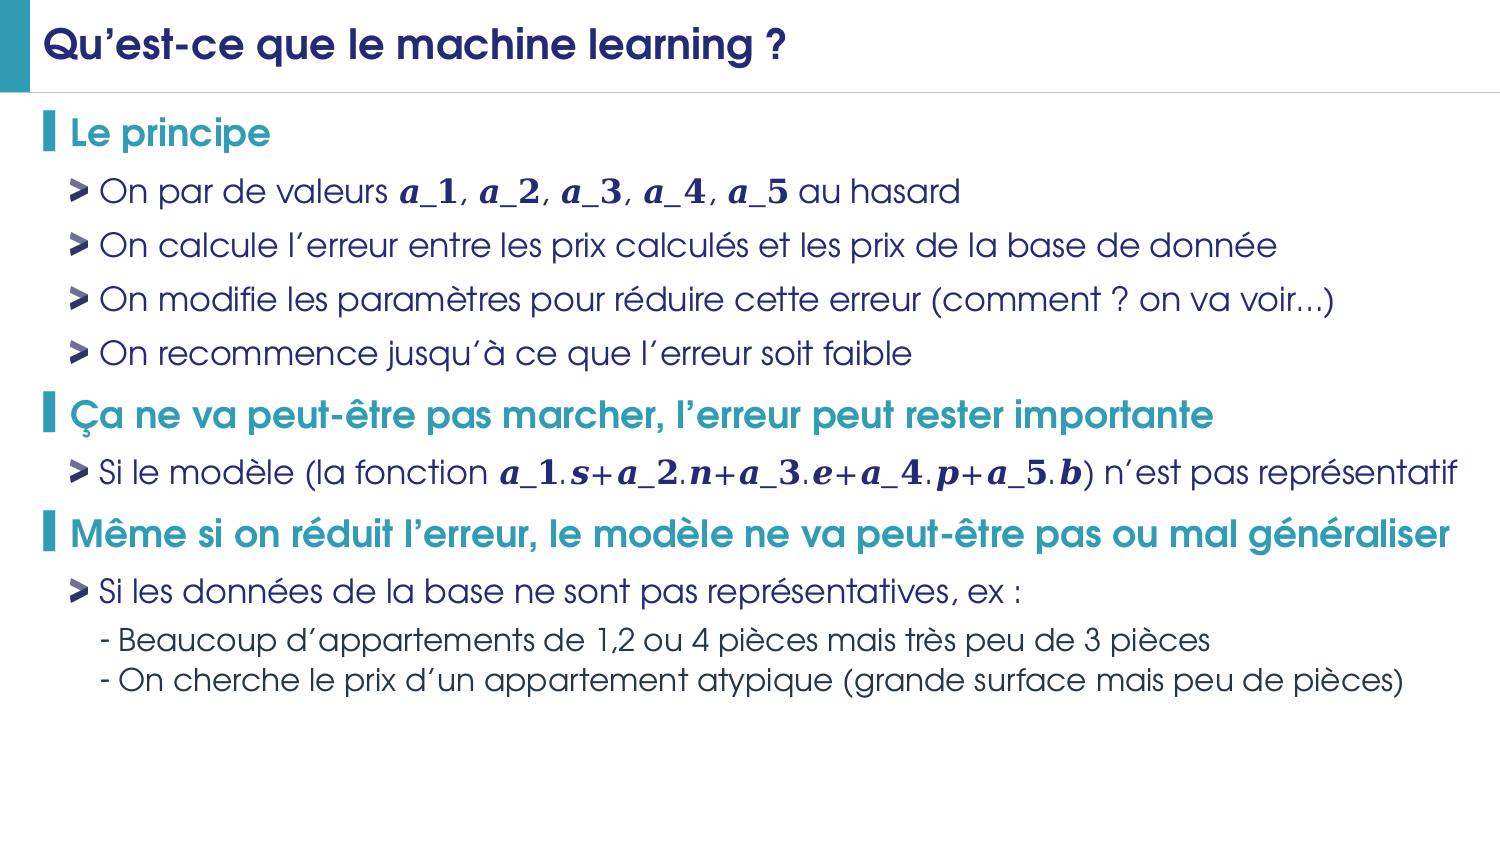

# Qu’est-ce que le machine learning ?
Le principe
On par de valeurs 𝒂_𝟏, 𝒂_𝟐, 𝒂_𝟑, 𝒂_𝟒, 𝒂_𝟓 au hasard
On calcule l’erreur entre les prix calculés et les prix de la base de donnée
On modifie les paramètres pour réduire cette erreur (comment ? on va voir…)
On recommence jusqu’à ce que l’erreur soit faible
Ça ne va peut-être pas marcher, l’erreur peut rester importante
Si le modèle (la fonction 𝒂_𝟏.𝒔+𝒂_𝟐.𝒏+𝒂_𝟑.𝒆+𝒂_𝟒.𝒑+𝒂_𝟓.𝒃) n’est pas représentatif
Même si on réduit l’erreur, le modèle ne va peut-être pas ou mal généraliser
Si les données de la base ne sont pas représentatives, ex :
Beaucoup d’appartements de 1,2 ou 4 pièces mais très peu de 3 pièces
On cherche le prix d’un appartement atypique (grande surface mais peu de pièces)